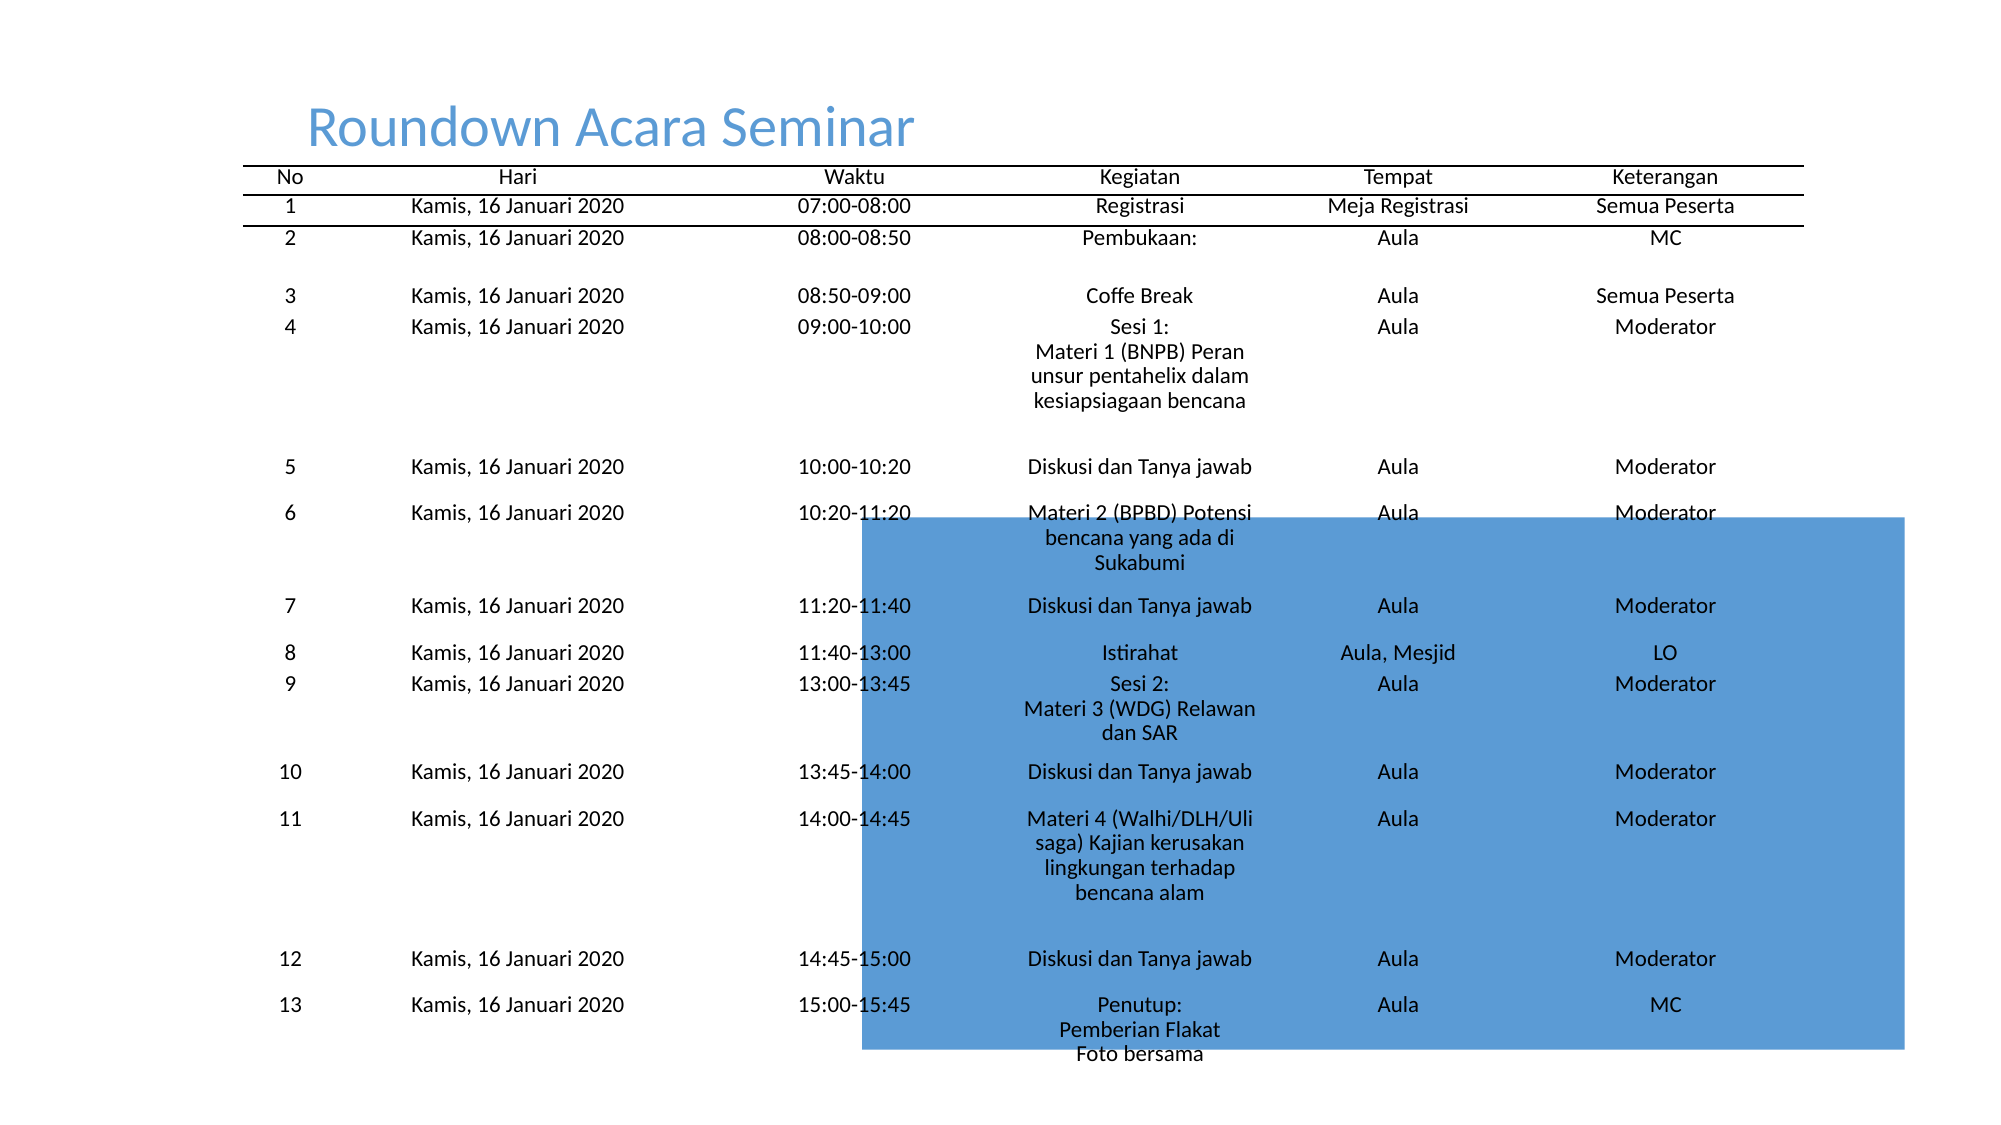

Roundown Acara Seminar
| No | Hari | Waktu | Kegiatan | Tempat | Keterangan |
| --- | --- | --- | --- | --- | --- |
| 1 | Kamis, 16 Januari 2020 | 07:00-08:00 | Registrasi | Meja Registrasi | Semua Peserta |
| 2 | Kamis, 16 Januari 2020 | 08:00-08:50 | Pembukaan: | Aula | MC |
| 3 | Kamis, 16 Januari 2020 | 08:50-09:00 | Coffe Break | Aula | Semua Peserta |
| 4 | Kamis, 16 Januari 2020 | 09:00-10:00 | Sesi 1: Materi 1 (BNPB) Peran unsur pentahelix dalam kesiapsiagaan bencana | Aula | Moderator |
| 5 | Kamis, 16 Januari 2020 | 10:00-10:20 | Diskusi dan Tanya jawab | Aula | Moderator |
| 6 | Kamis, 16 Januari 2020 | 10:20-11:20 | Materi 2 (BPBD) Potensi bencana yang ada di Sukabumi | Aula | Moderator |
| 7 | Kamis, 16 Januari 2020 | 11:20-11:40 | Diskusi dan Tanya jawab | Aula | Moderator |
| 8 | Kamis, 16 Januari 2020 | 11:40-13:00 | Istirahat | Aula, Mesjid | LO |
| 9 | Kamis, 16 Januari 2020 | 13:00-13:45 | Sesi 2: Materi 3 (WDG) Relawan dan SAR | Aula | Moderator |
| 10 | Kamis, 16 Januari 2020 | 13:45-14:00 | Diskusi dan Tanya jawab | Aula | Moderator |
| 11 | Kamis, 16 Januari 2020 | 14:00-14:45 | Materi 4 (Walhi/DLH/Uli saga) Kajian kerusakan lingkungan terhadap bencana alam | Aula | Moderator |
| 12 | Kamis, 16 Januari 2020 | 14:45-15:00 | Diskusi dan Tanya jawab | Aula | Moderator |
| 13 | Kamis, 16 Januari 2020 | 15:00-15:45 | Penutup: Pemberian Flakat Foto bersama | Aula | MC |